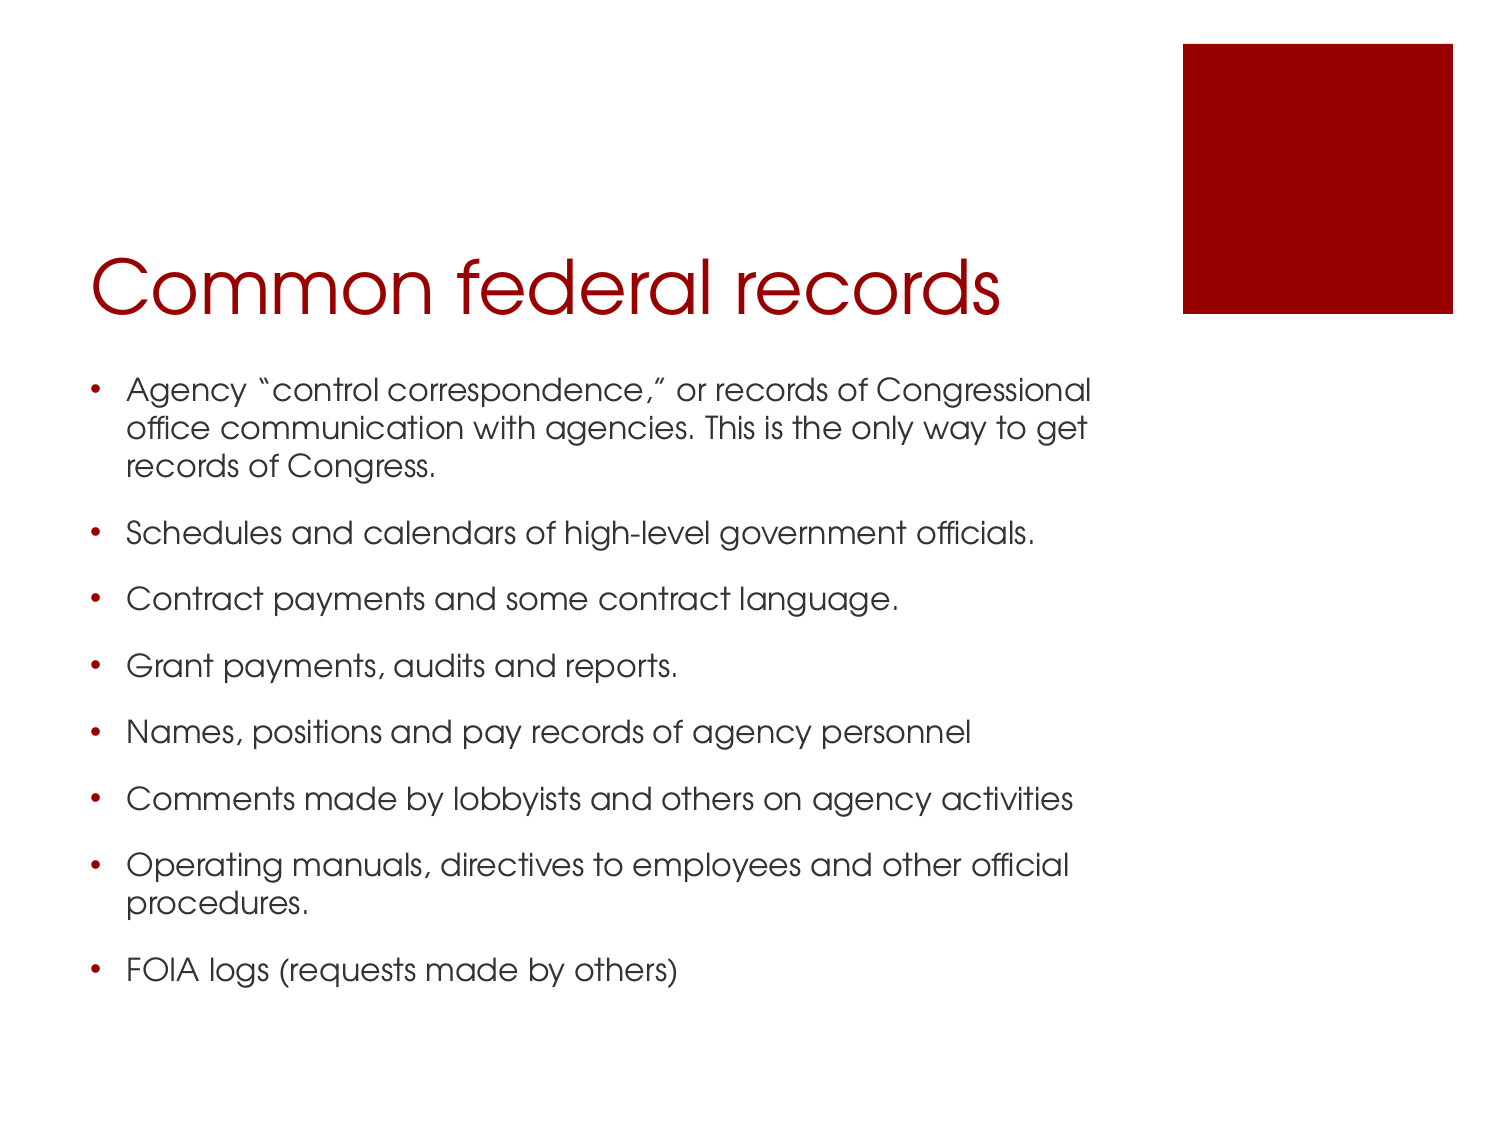

# Common federal records
Agency “control correspondence,” or records of Congressional office communication with agencies. This is the only way to get records of Congress.
Schedules and calendars of high-level government officials.
Contract payments and some contract language.
Grant payments, audits and reports.
Names, positions and pay records of agency personnel
Comments made by lobbyists and others on agency activities
Operating manuals, directives to employees and other official procedures.
FOIA logs (requests made by others)